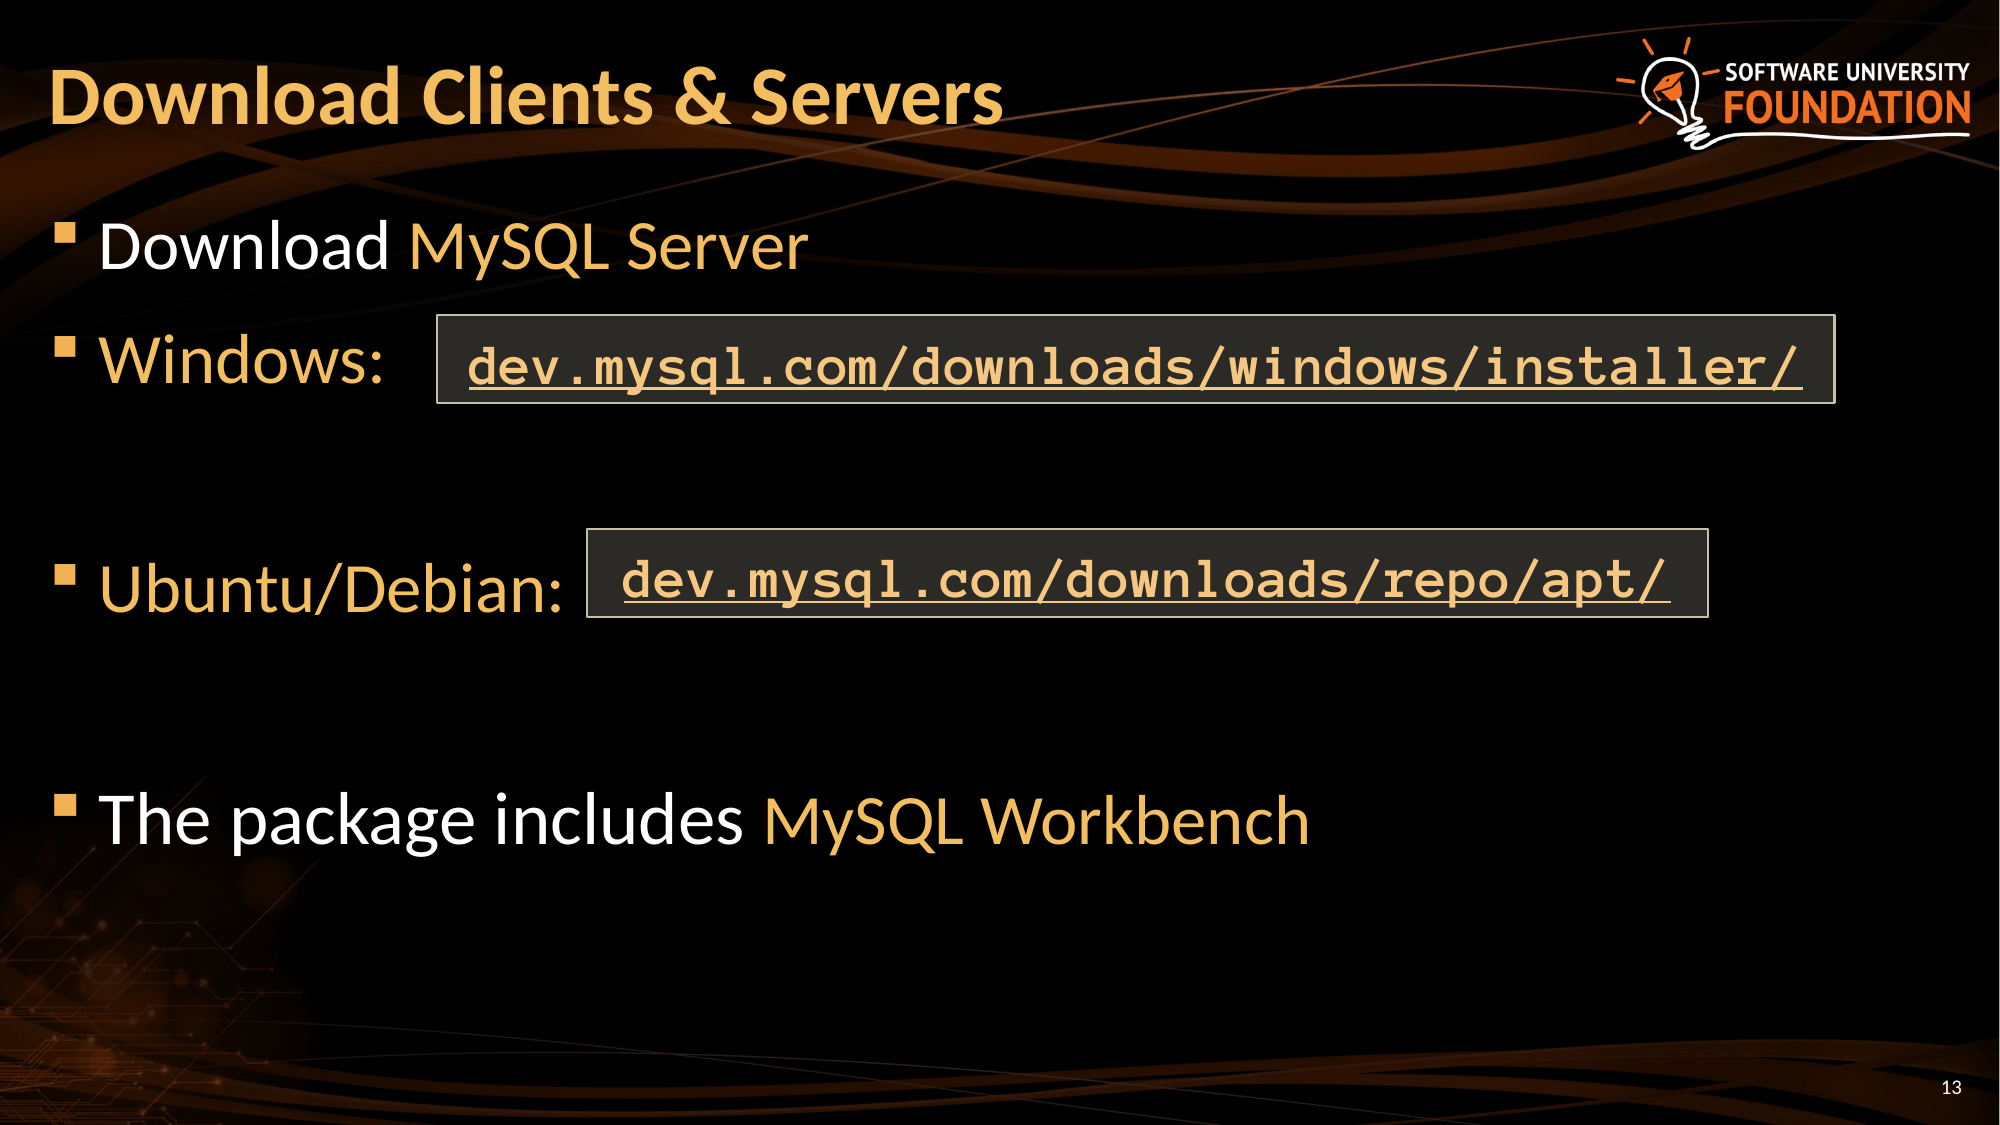

# Download Clients & Servers
Download MySQL Server
Windows:

Ubuntu/Debian:

The package includes MySQL Workbench
dev.mysql.com/downloads/windows/installer/
dev.mysql.com/downloads/repo/apt/
13